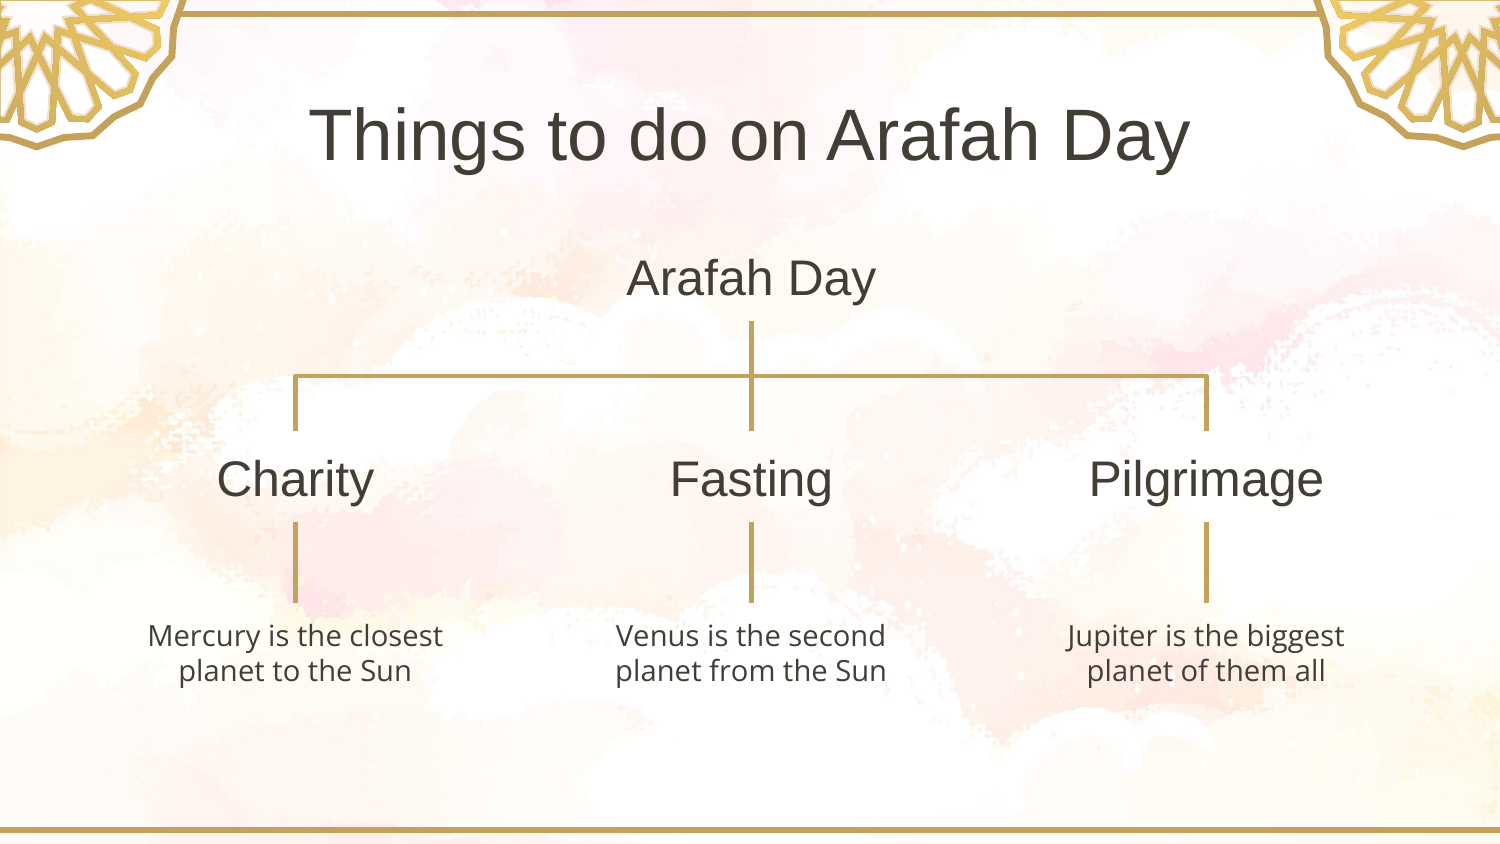

# Things to do on Arafah Day
Arafah Day
Fasting
Charity
Pilgrimage
Venus is the second planet from the Sun
Mercury is the closest planet to the Sun
Jupiter is the biggest planet of them all